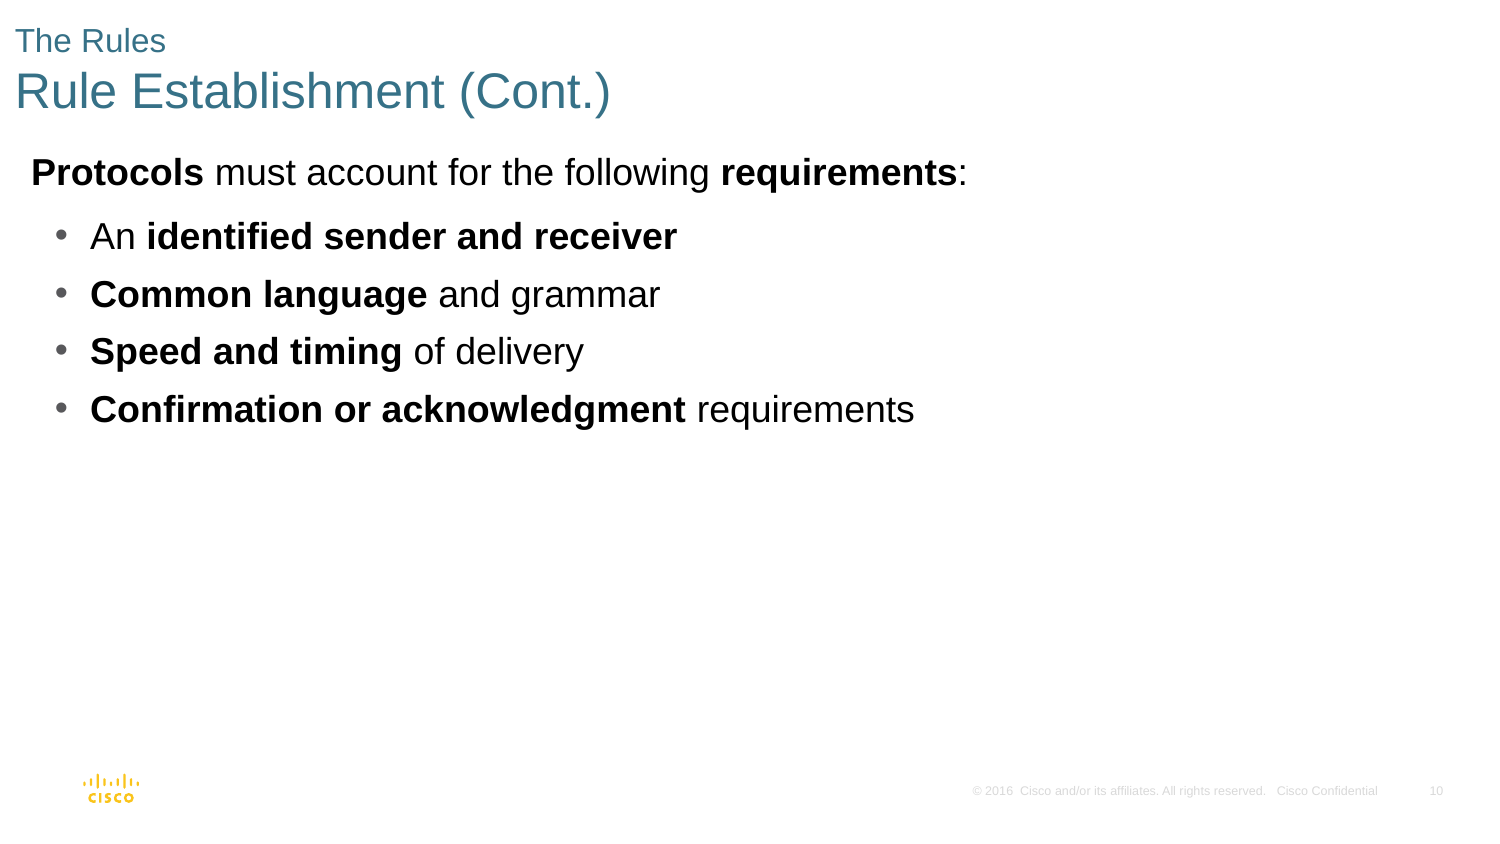

# The Rules Rule Establishment (Cont.)
Protocols must account for the following requirements:
An identified sender and receiver
Common language and grammar
Speed and timing of delivery
Confirmation or acknowledgment requirements